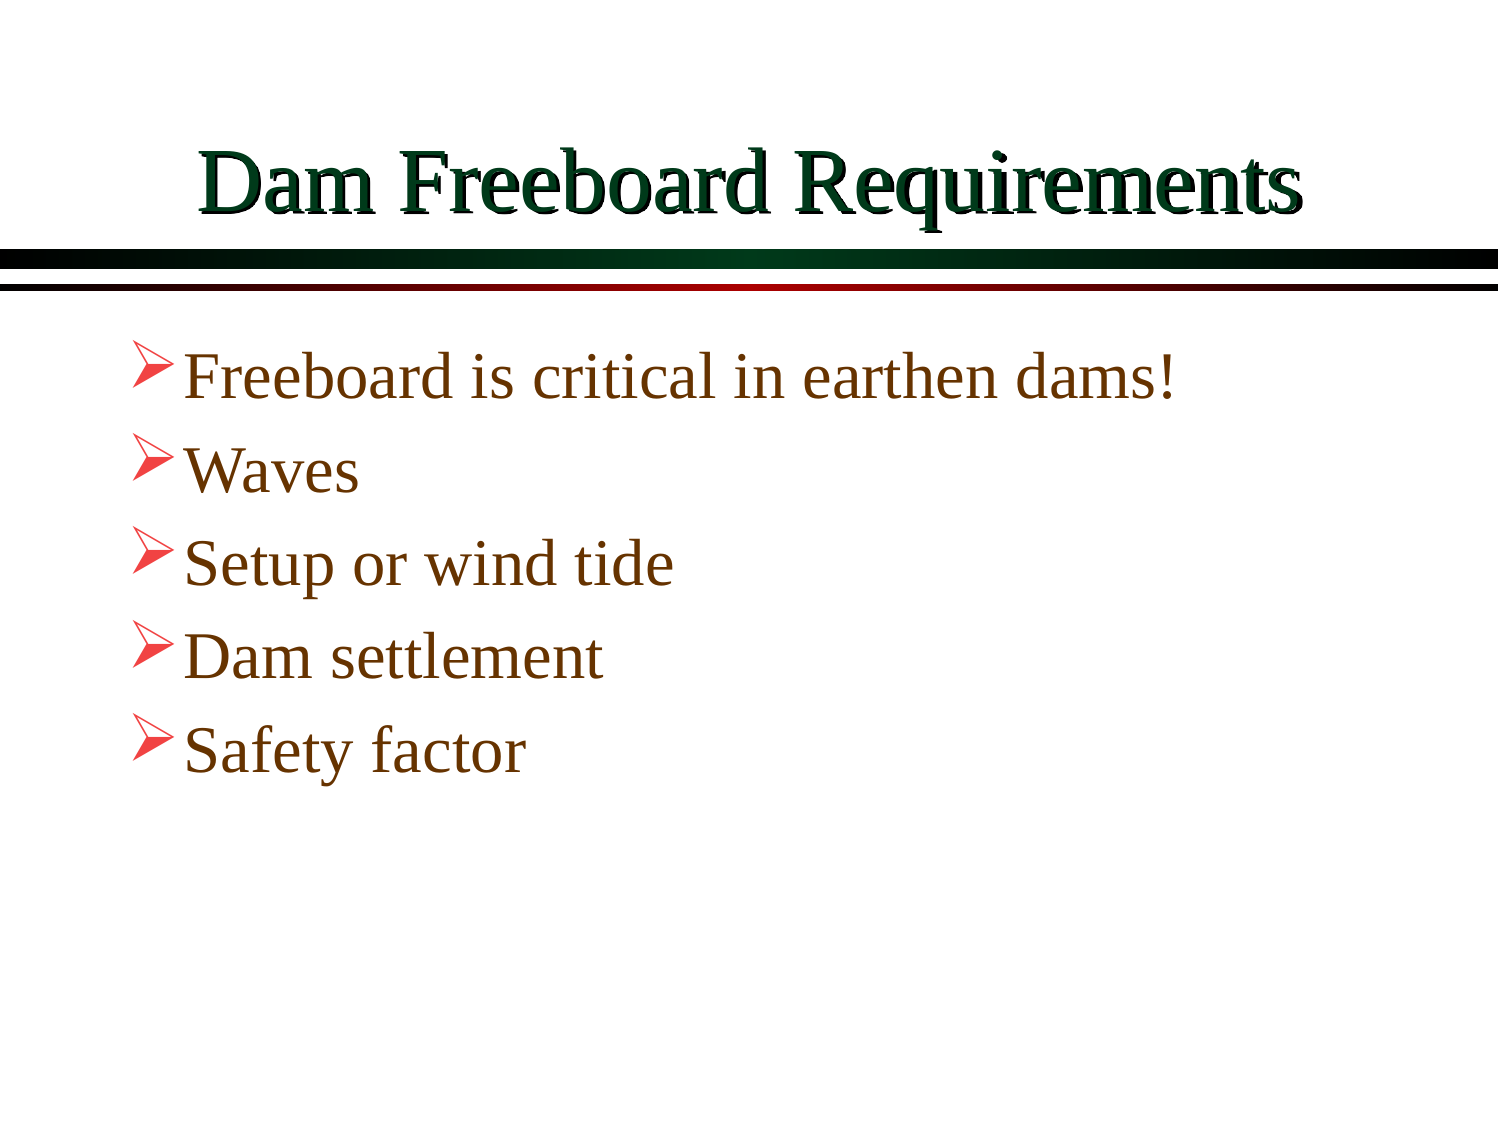

# Dam Freeboard Requirements
Freeboard is critical in earthen dams!
Waves
Setup or wind tide
Dam settlement
Safety factor